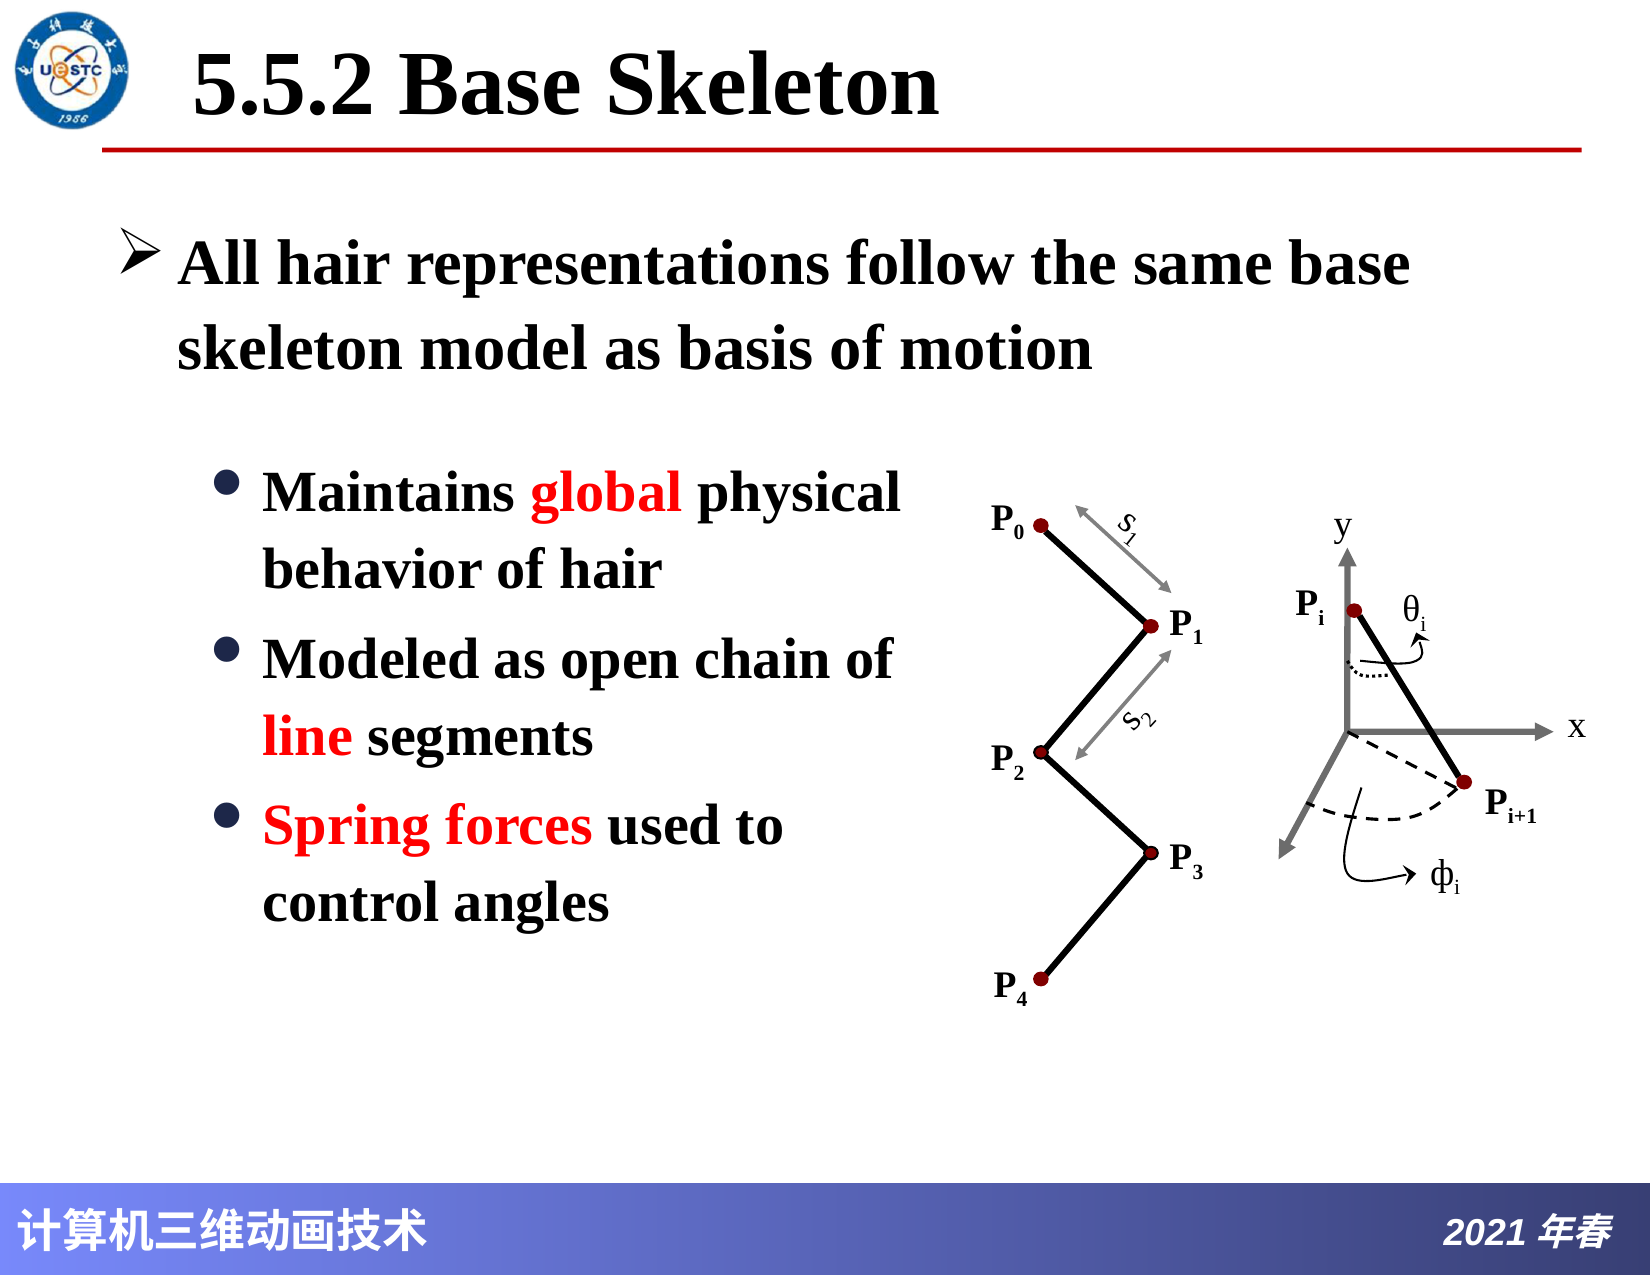

# 5.5.2 Base Skeleton
All hair representations follow the same base skeleton model as basis of motion
Maintains global physical behavior of hair
Modeled as open chain of line segments
Spring forces used to control angles
P0
P1
P2
P3
P4
y

s1

s2

Pi
θi

x

Pi+1

z
фi